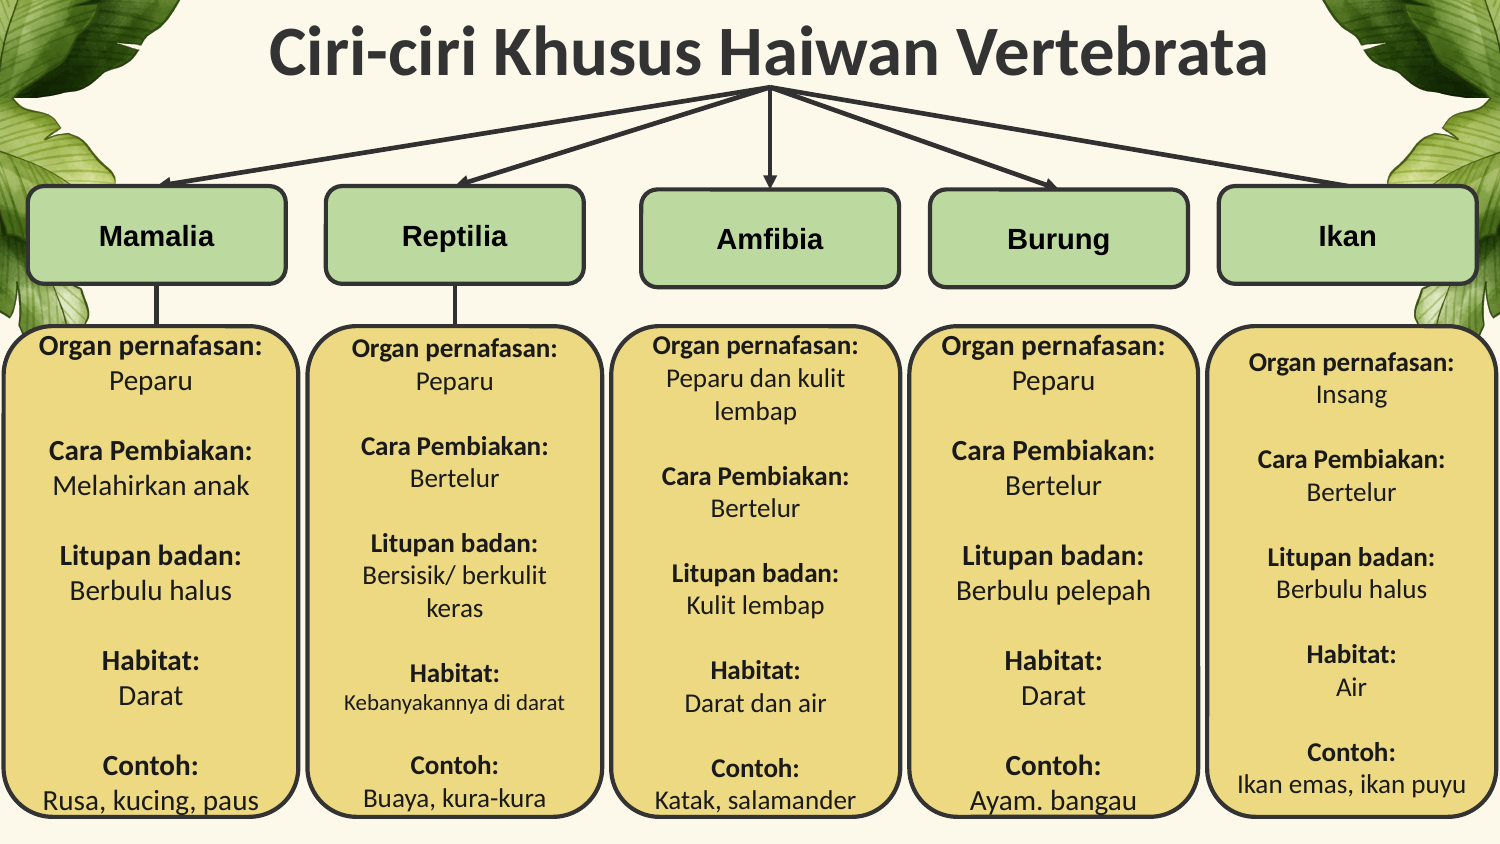

# Ciri-ciri Khusus Haiwan Vertebrata
Mamalia
Reptilia
Ikan
Amfibia
Burung
Organ pernafasan: Peparu dan kulit lembap

Cara Pembiakan:
Bertelur

Litupan badan:
Kulit lembap

Habitat:
Darat dan air

Contoh:
Katak, salamander
Organ pernafasan: Peparu

Cara Pembiakan:
Bertelur

Litupan badan:
Berbulu pelepah

Habitat:
Darat

Contoh:
Ayam. bangau
Organ pernafasan: Insang

Cara Pembiakan:
Bertelur

Litupan badan:
Berbulu halus

Habitat:
Air

Contoh:
Ikan emas, ikan puyu
Organ pernafasan: Peparu

Cara Pembiakan:
Melahirkan anak

Litupan badan:
Berbulu halus

Habitat:
Darat

Contoh:
Rusa, kucing, paus
Organ pernafasan: Peparu

Cara Pembiakan:
Bertelur

Litupan badan:
Bersisik/ berkulit keras

Habitat:
Kebanyakannya di darat

Contoh:
Buaya, kura-kura